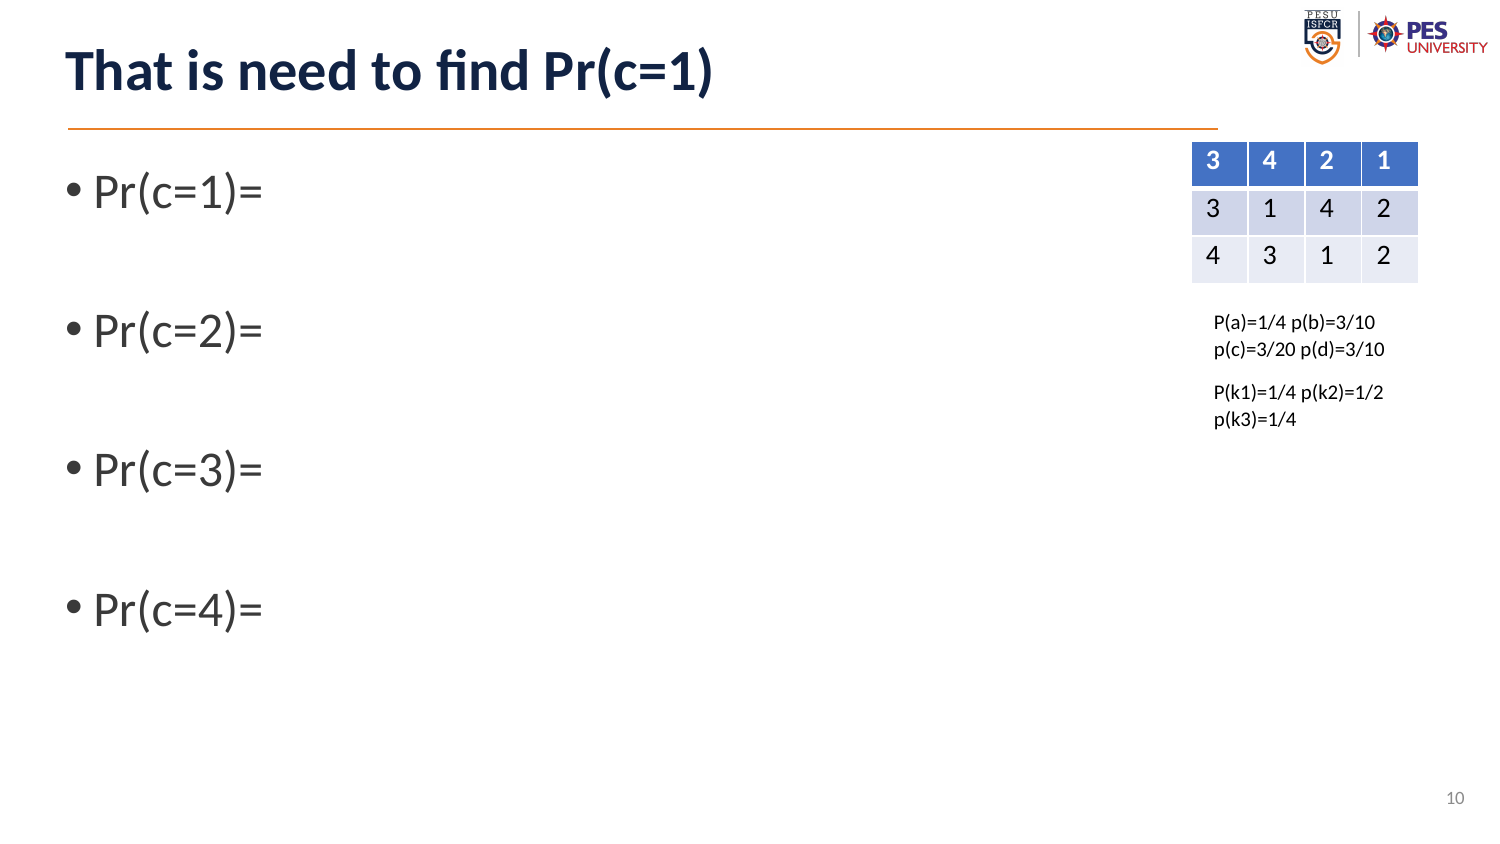

# That is need to find Pr(c=1)
| 3 | 4 | 2 | 1 |
| --- | --- | --- | --- |
| 3 | 1 | 4 | 2 |
| 4 | 3 | 1 | 2 |
Pr(c=1)=

Pr(c=2)=

Pr(c=3)=

Pr(c=4)=
P(a)=1/4 p(b)=3/10 p(c)=3/20 p(d)=3/10
P(k1)=1/4 p(k2)=1/2 p(k3)=1/4
10